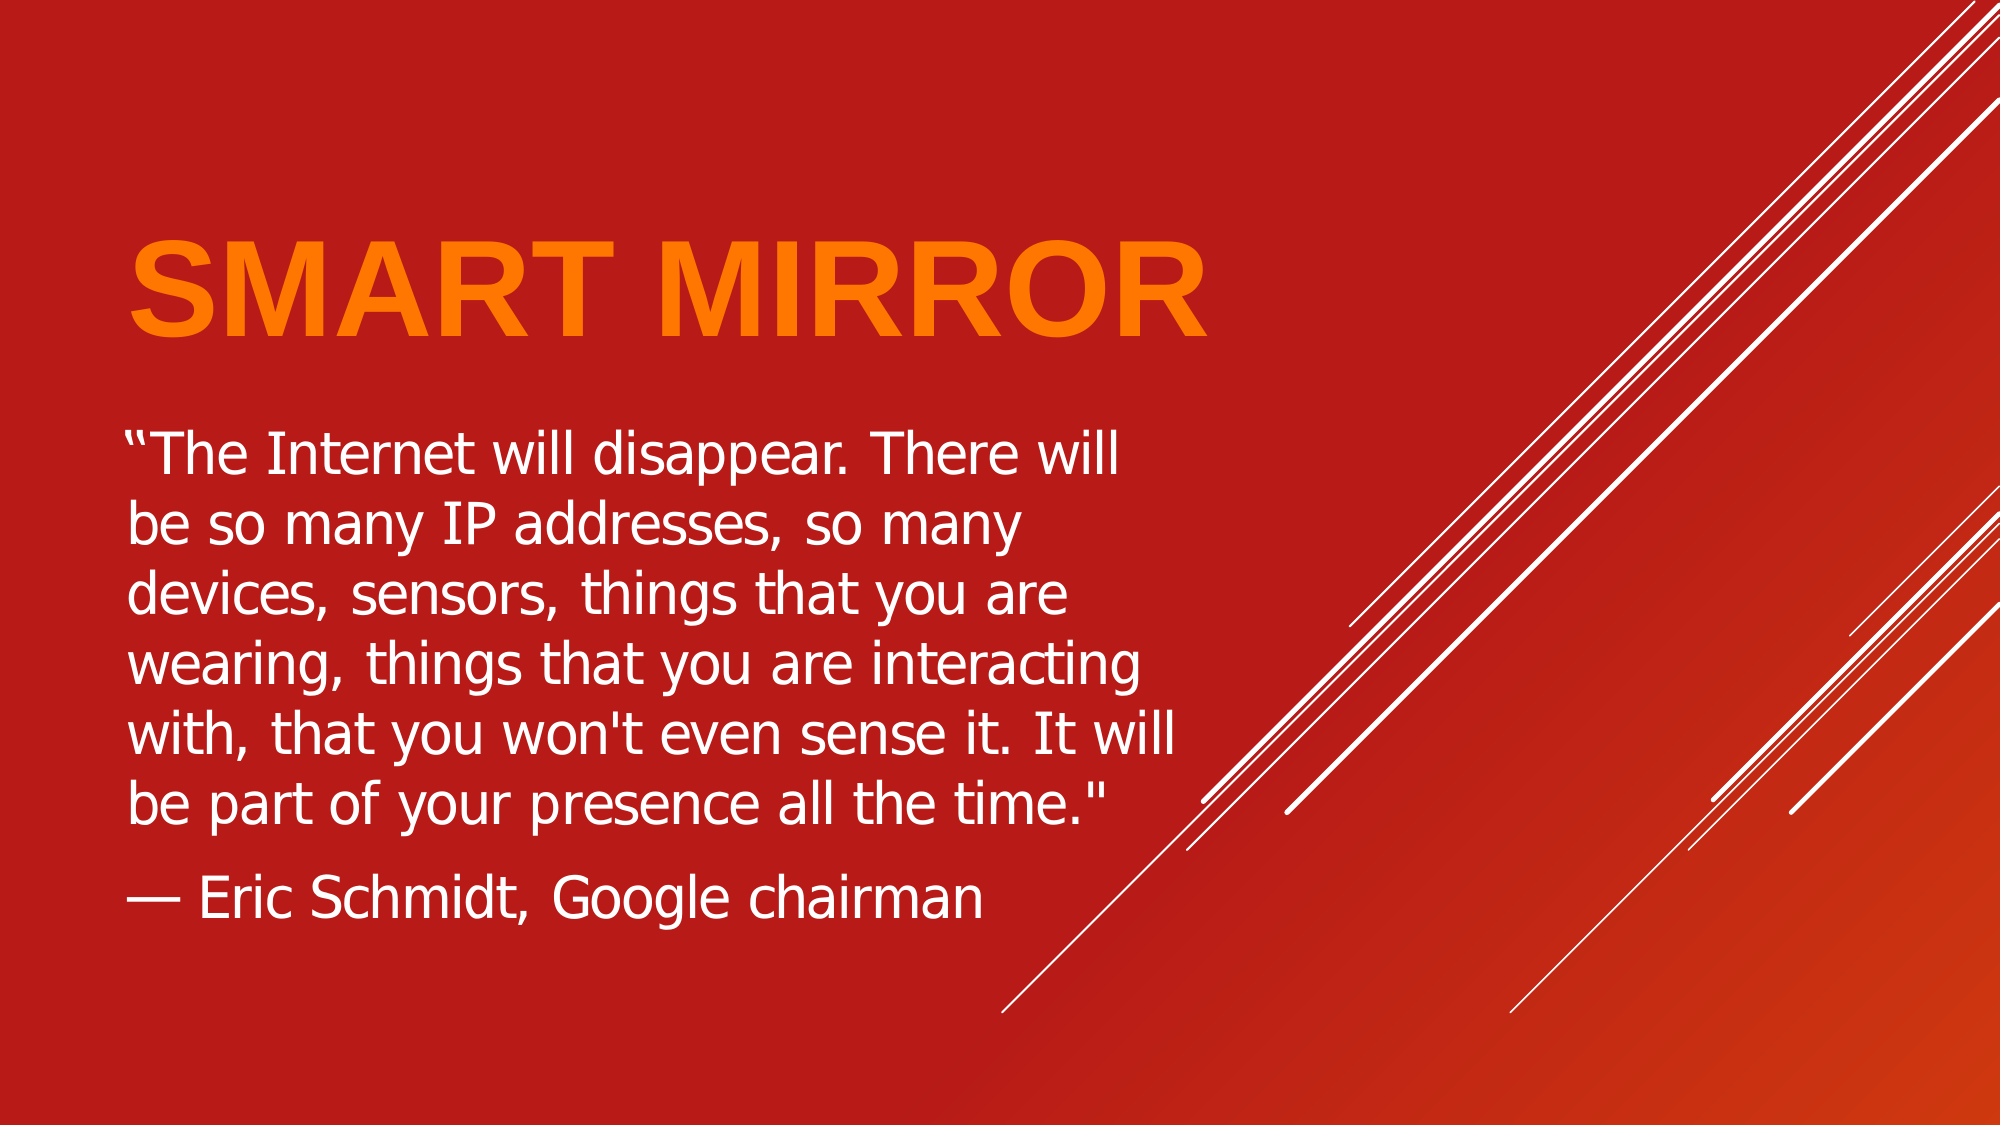

# Smart Mirror
“The Internet will disappear. There will be so many IP addresses, so many devices, sensors, things that you are wearing, things that you are interacting with, that you won't even sense it. It will be part of your presence all the time."
— Eric Schmidt, Google chairman